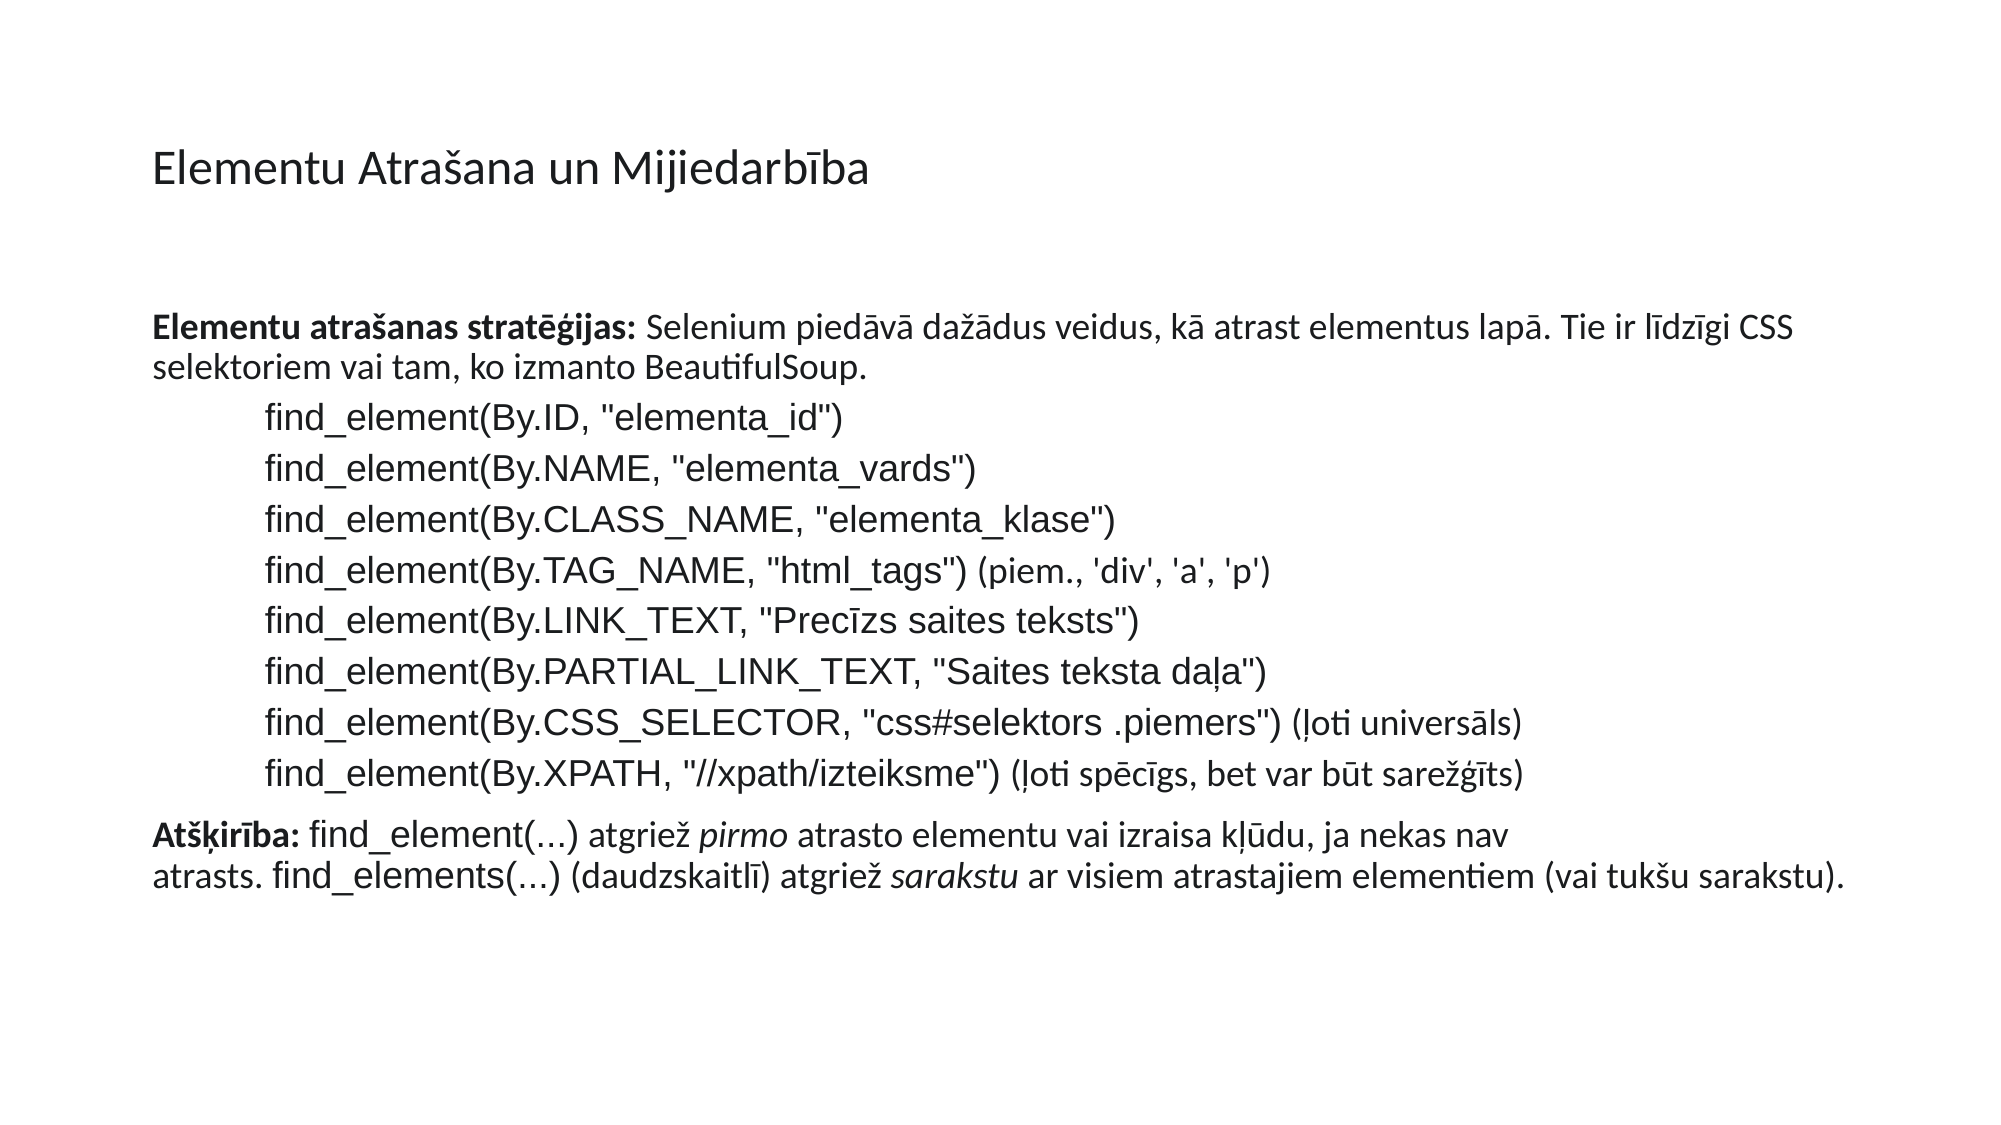

# Elementu Atrašana un Mijiedarbība
Elementu atrašanas stratēģijas: Selenium piedāvā dažādus veidus, kā atrast elementus lapā. Tie ir līdzīgi CSS selektoriem vai tam, ko izmanto BeautifulSoup.
find_element(By.ID, "elementa_id")
find_element(By.NAME, "elementa_vards")
find_element(By.CLASS_NAME, "elementa_klase")
find_element(By.TAG_NAME, "html_tags") (piem., 'div', 'a', 'p')
find_element(By.LINK_TEXT, "Precīzs saites teksts")
find_element(By.PARTIAL_LINK_TEXT, "Saites teksta daļa")
find_element(By.CSS_SELECTOR, "css#selektors .piemers") (ļoti universāls)
find_element(By.XPATH, "//xpath/izteiksme") (ļoti spēcīgs, bet var būt sarežģīts)
Atšķirība: find_element(...) atgriež pirmo atrasto elementu vai izraisa kļūdu, ja nekas nav atrasts. find_elements(...) (daudzskaitlī) atgriež sarakstu ar visiem atrastajiem elementiem (vai tukšu sarakstu).